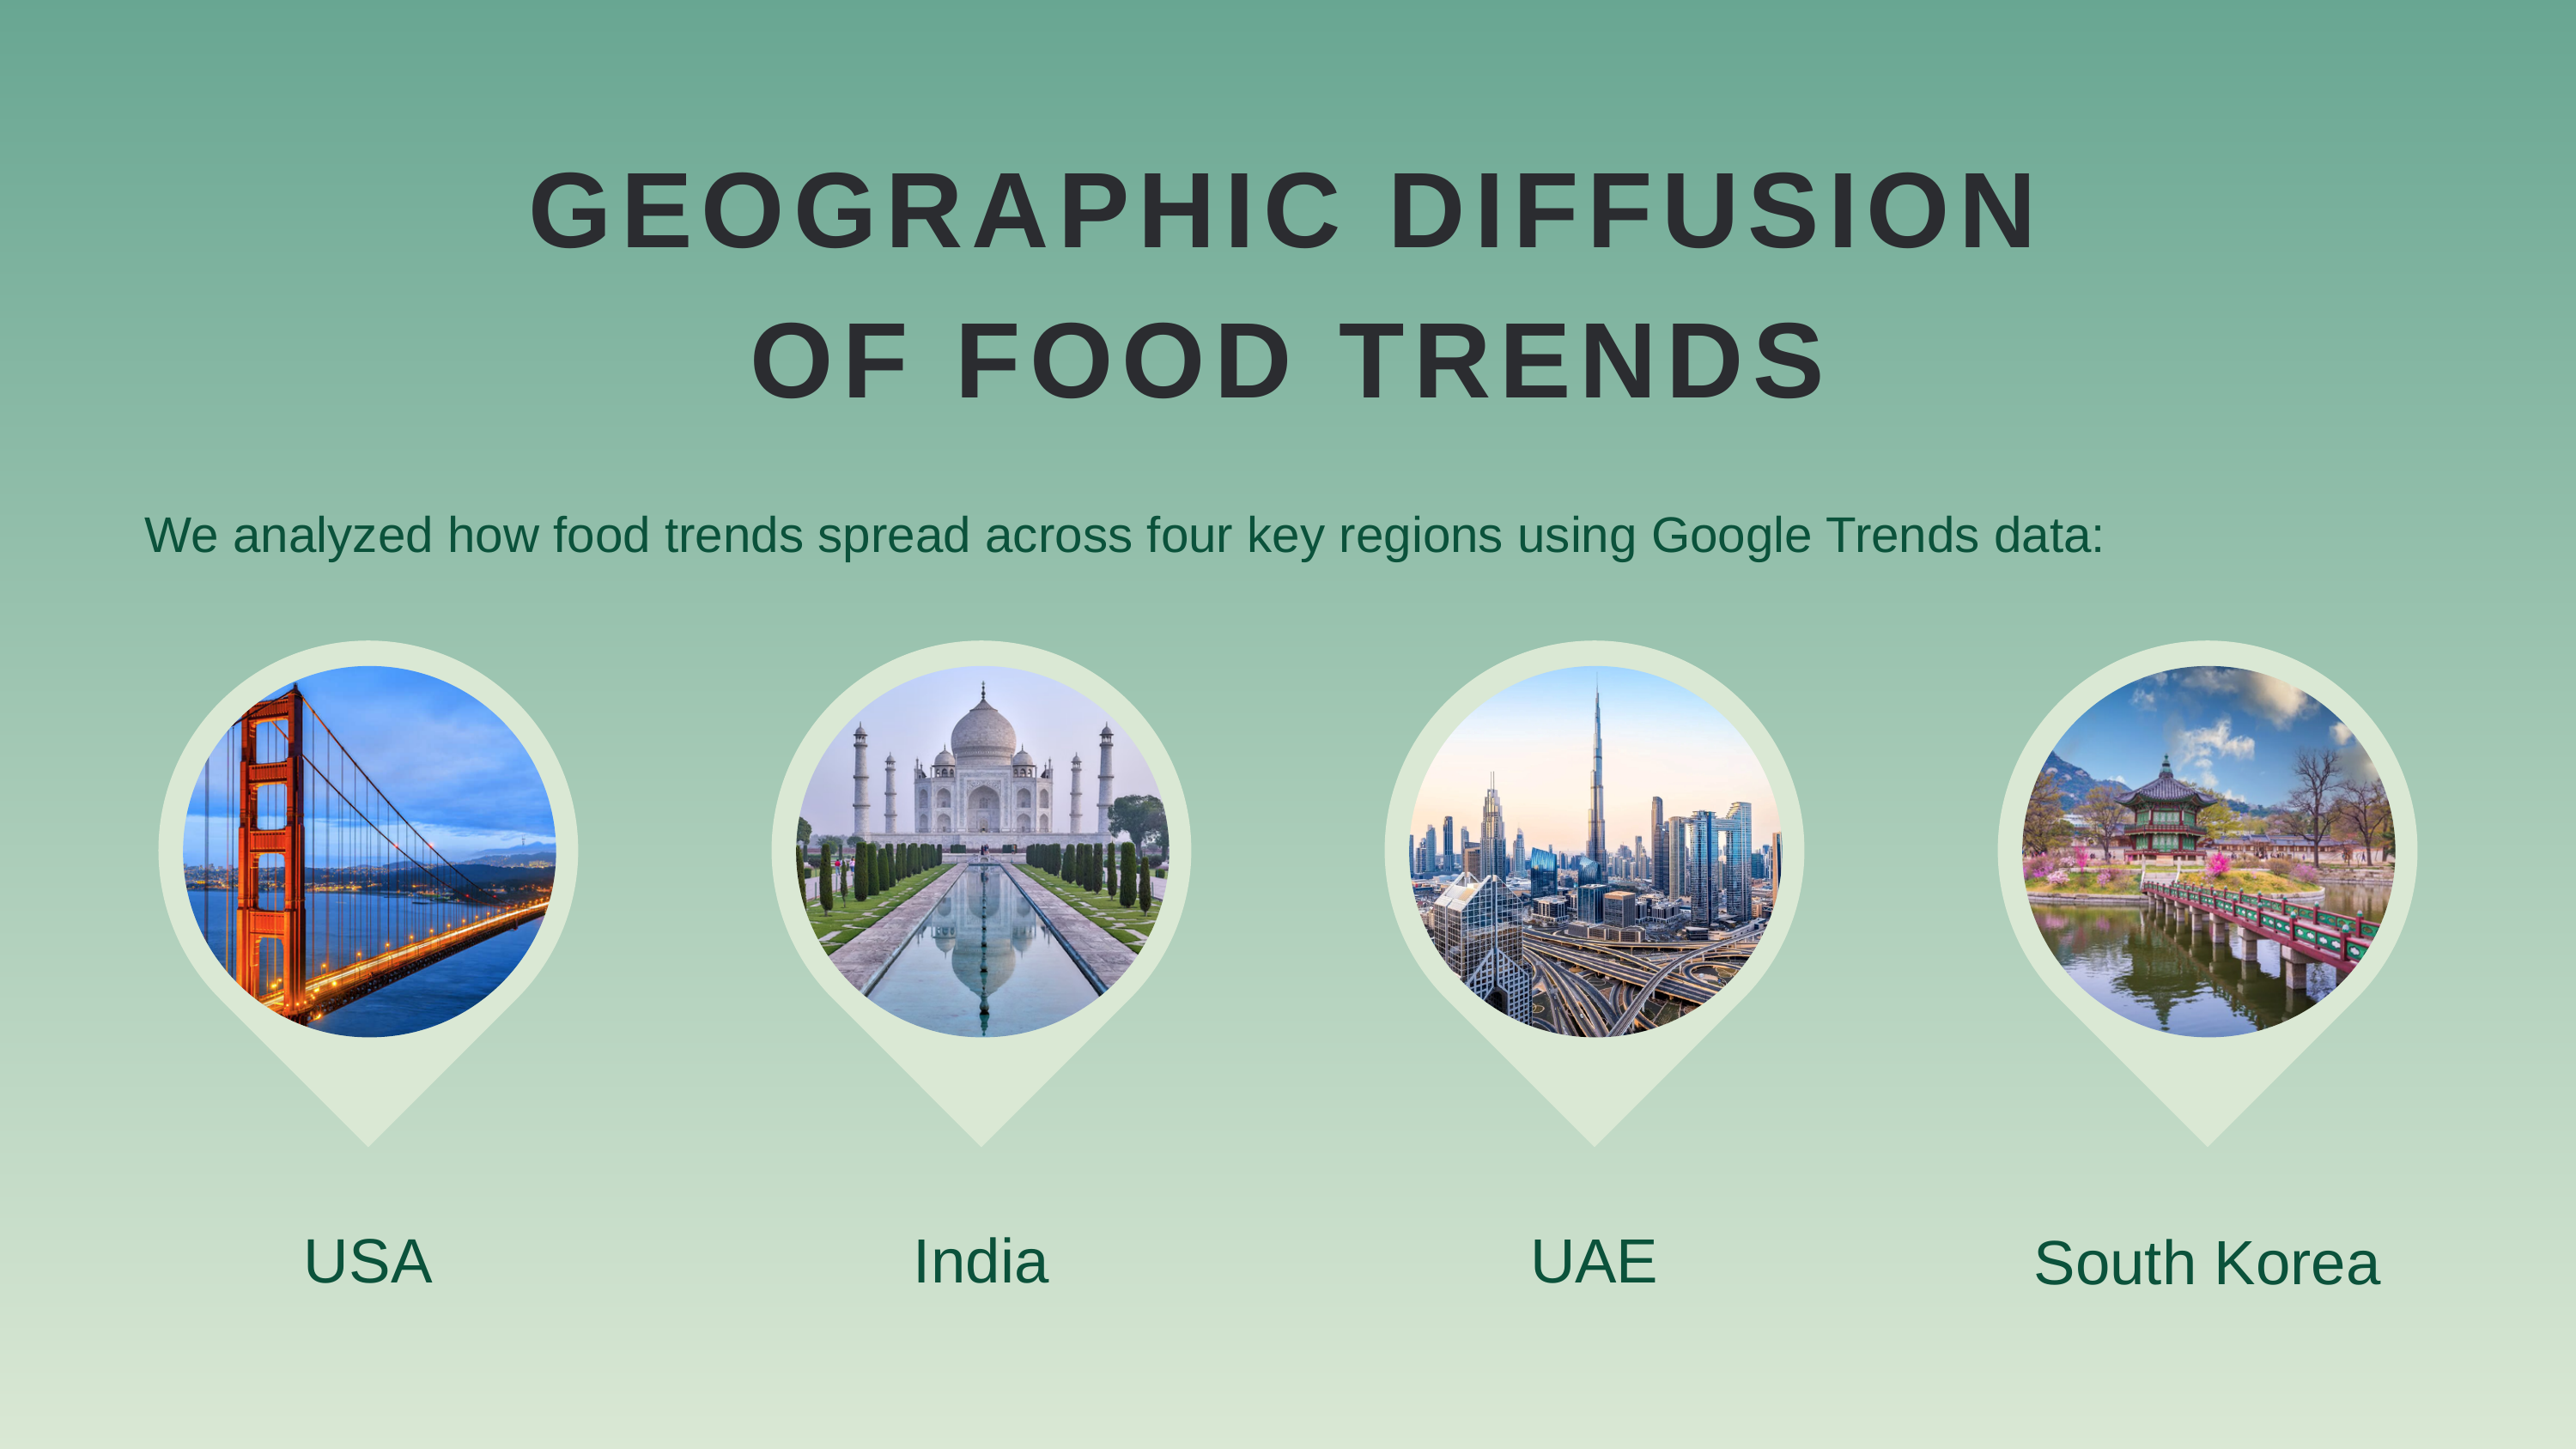

GEOGRAPHIC DIFFUSION OF FOOD TRENDS
We analyzed how food trends spread across four key regions using Google Trends data:

USA
India
UAE
South Korea